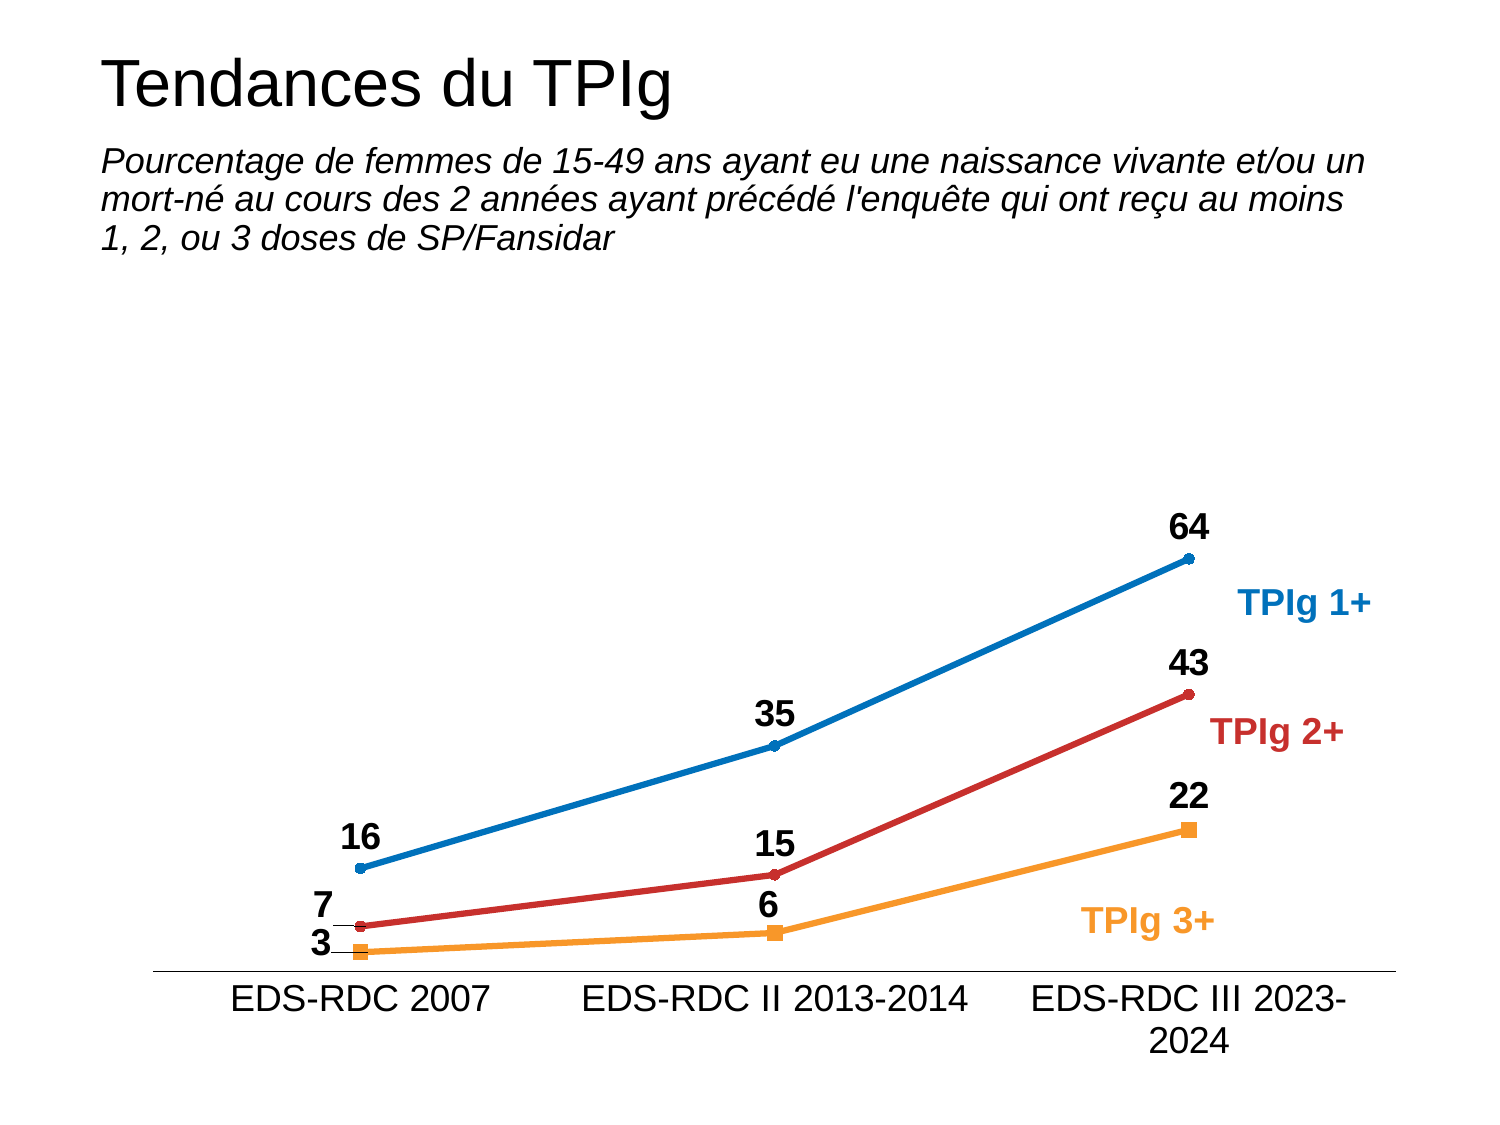

# Tendances du TPIg
Pourcentage de femmes de 15-49 ans ayant eu une naissance vivante et/ou un mort-né au cours des 2 années ayant précédé l'enquête qui ont reçu au moins 1, 2, ou 3 doses de SP/Fansidar

### Chart

| Category | TPIg 1+ | TPIg 2+ | TPIg 3+ |
|---|---|---|---|
| EDS-RDC 2007 | 16.0 | 7.0 | 3.0 |
| EDS-RDC II 2013-2014 | 35.0 | 15.0 | 6.0 |
| EDS-RDC III 2023-2024 | 64.0 | 43.0 | 22.0 |
TPIg 1+
TPIg 2+
TPIg 3+